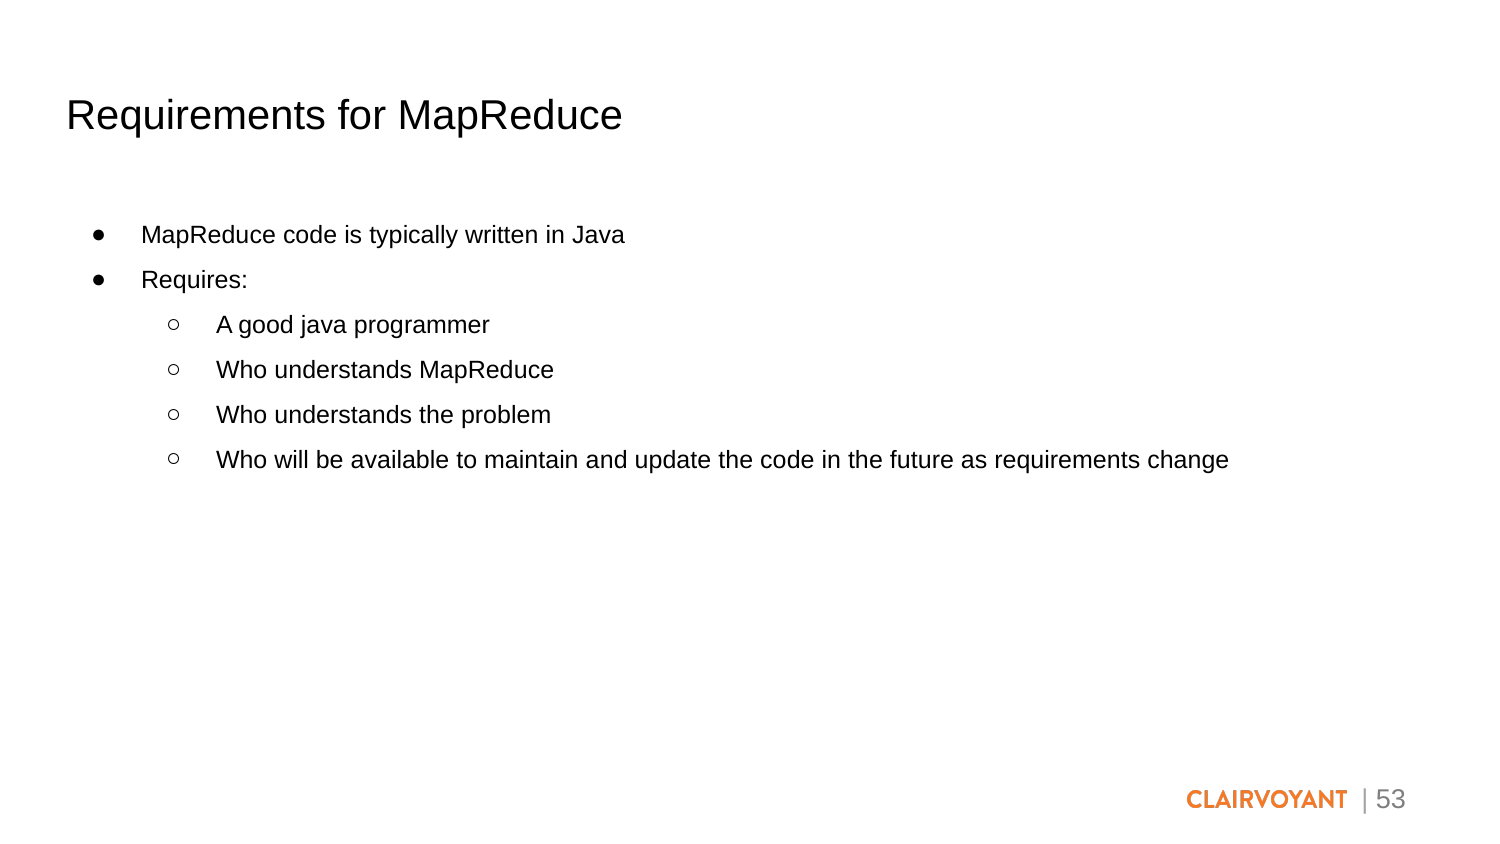

# Requirements for MapReduce
MapReduce code is typically written in Java
Requires:
A good java programmer
Who understands MapReduce
Who understands the problem
Who will be available to maintain and update the code in the future as requirements change